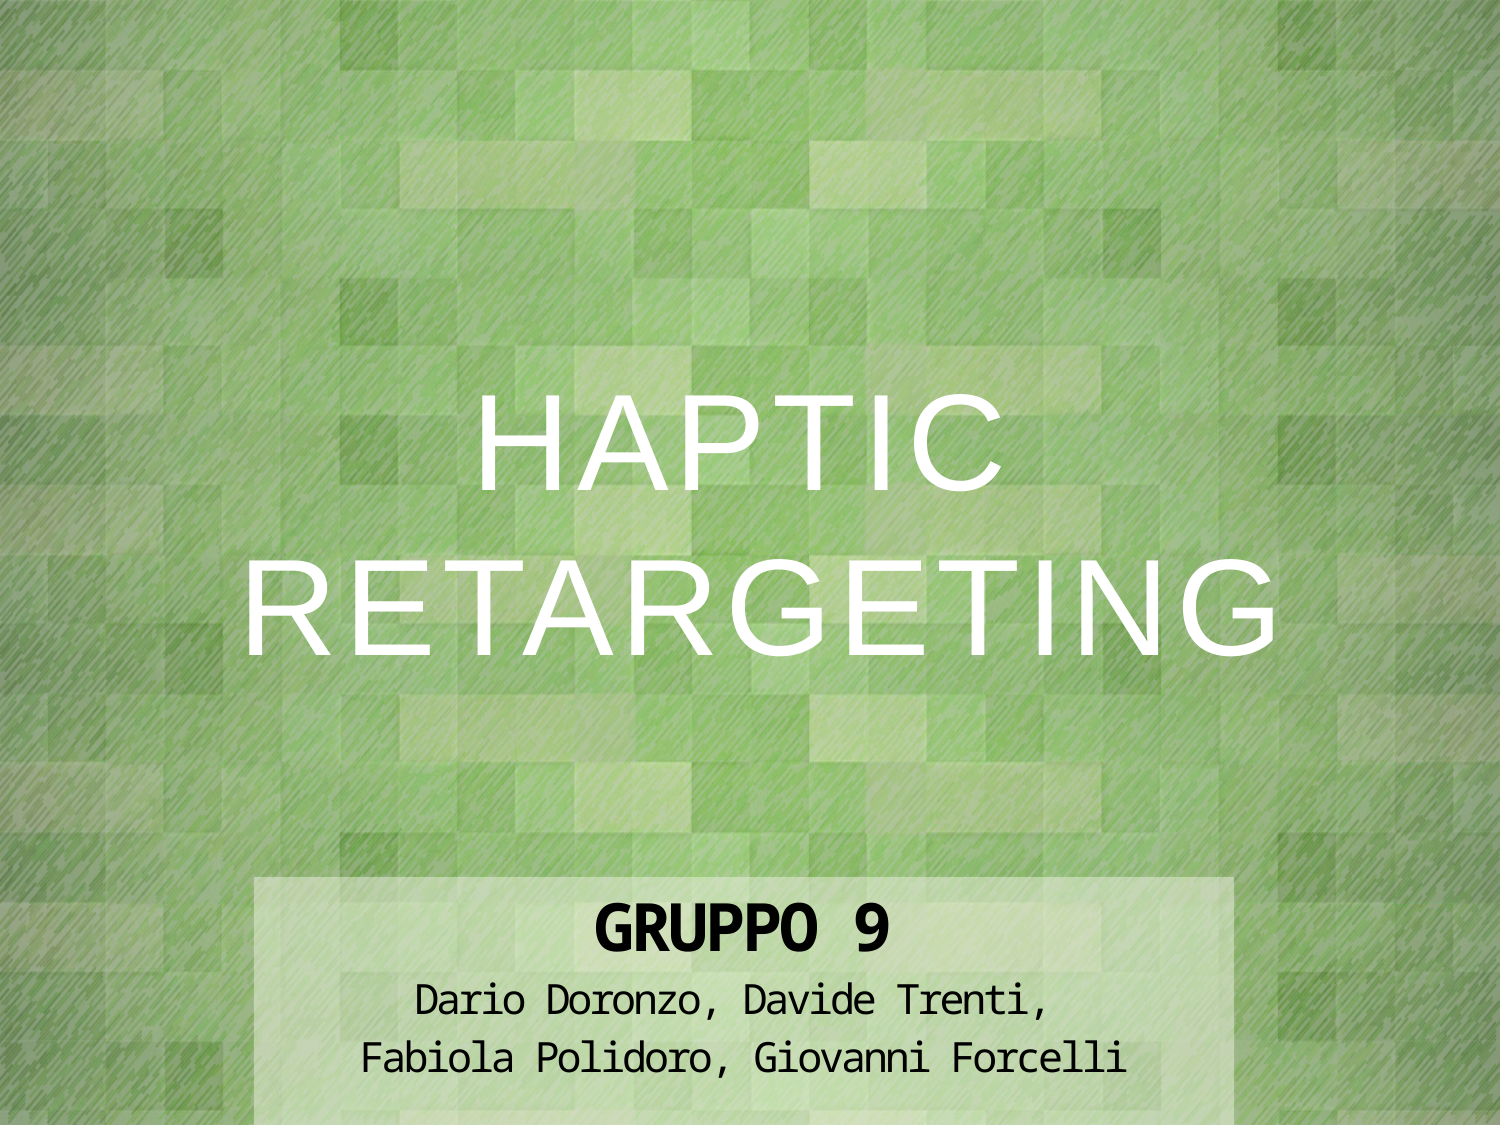

HAPTIC
RETARGETING
GRUPPO 9
Dario Doronzo, Davide Trenti,
Fabiola Polidoro, Giovanni Forcelli